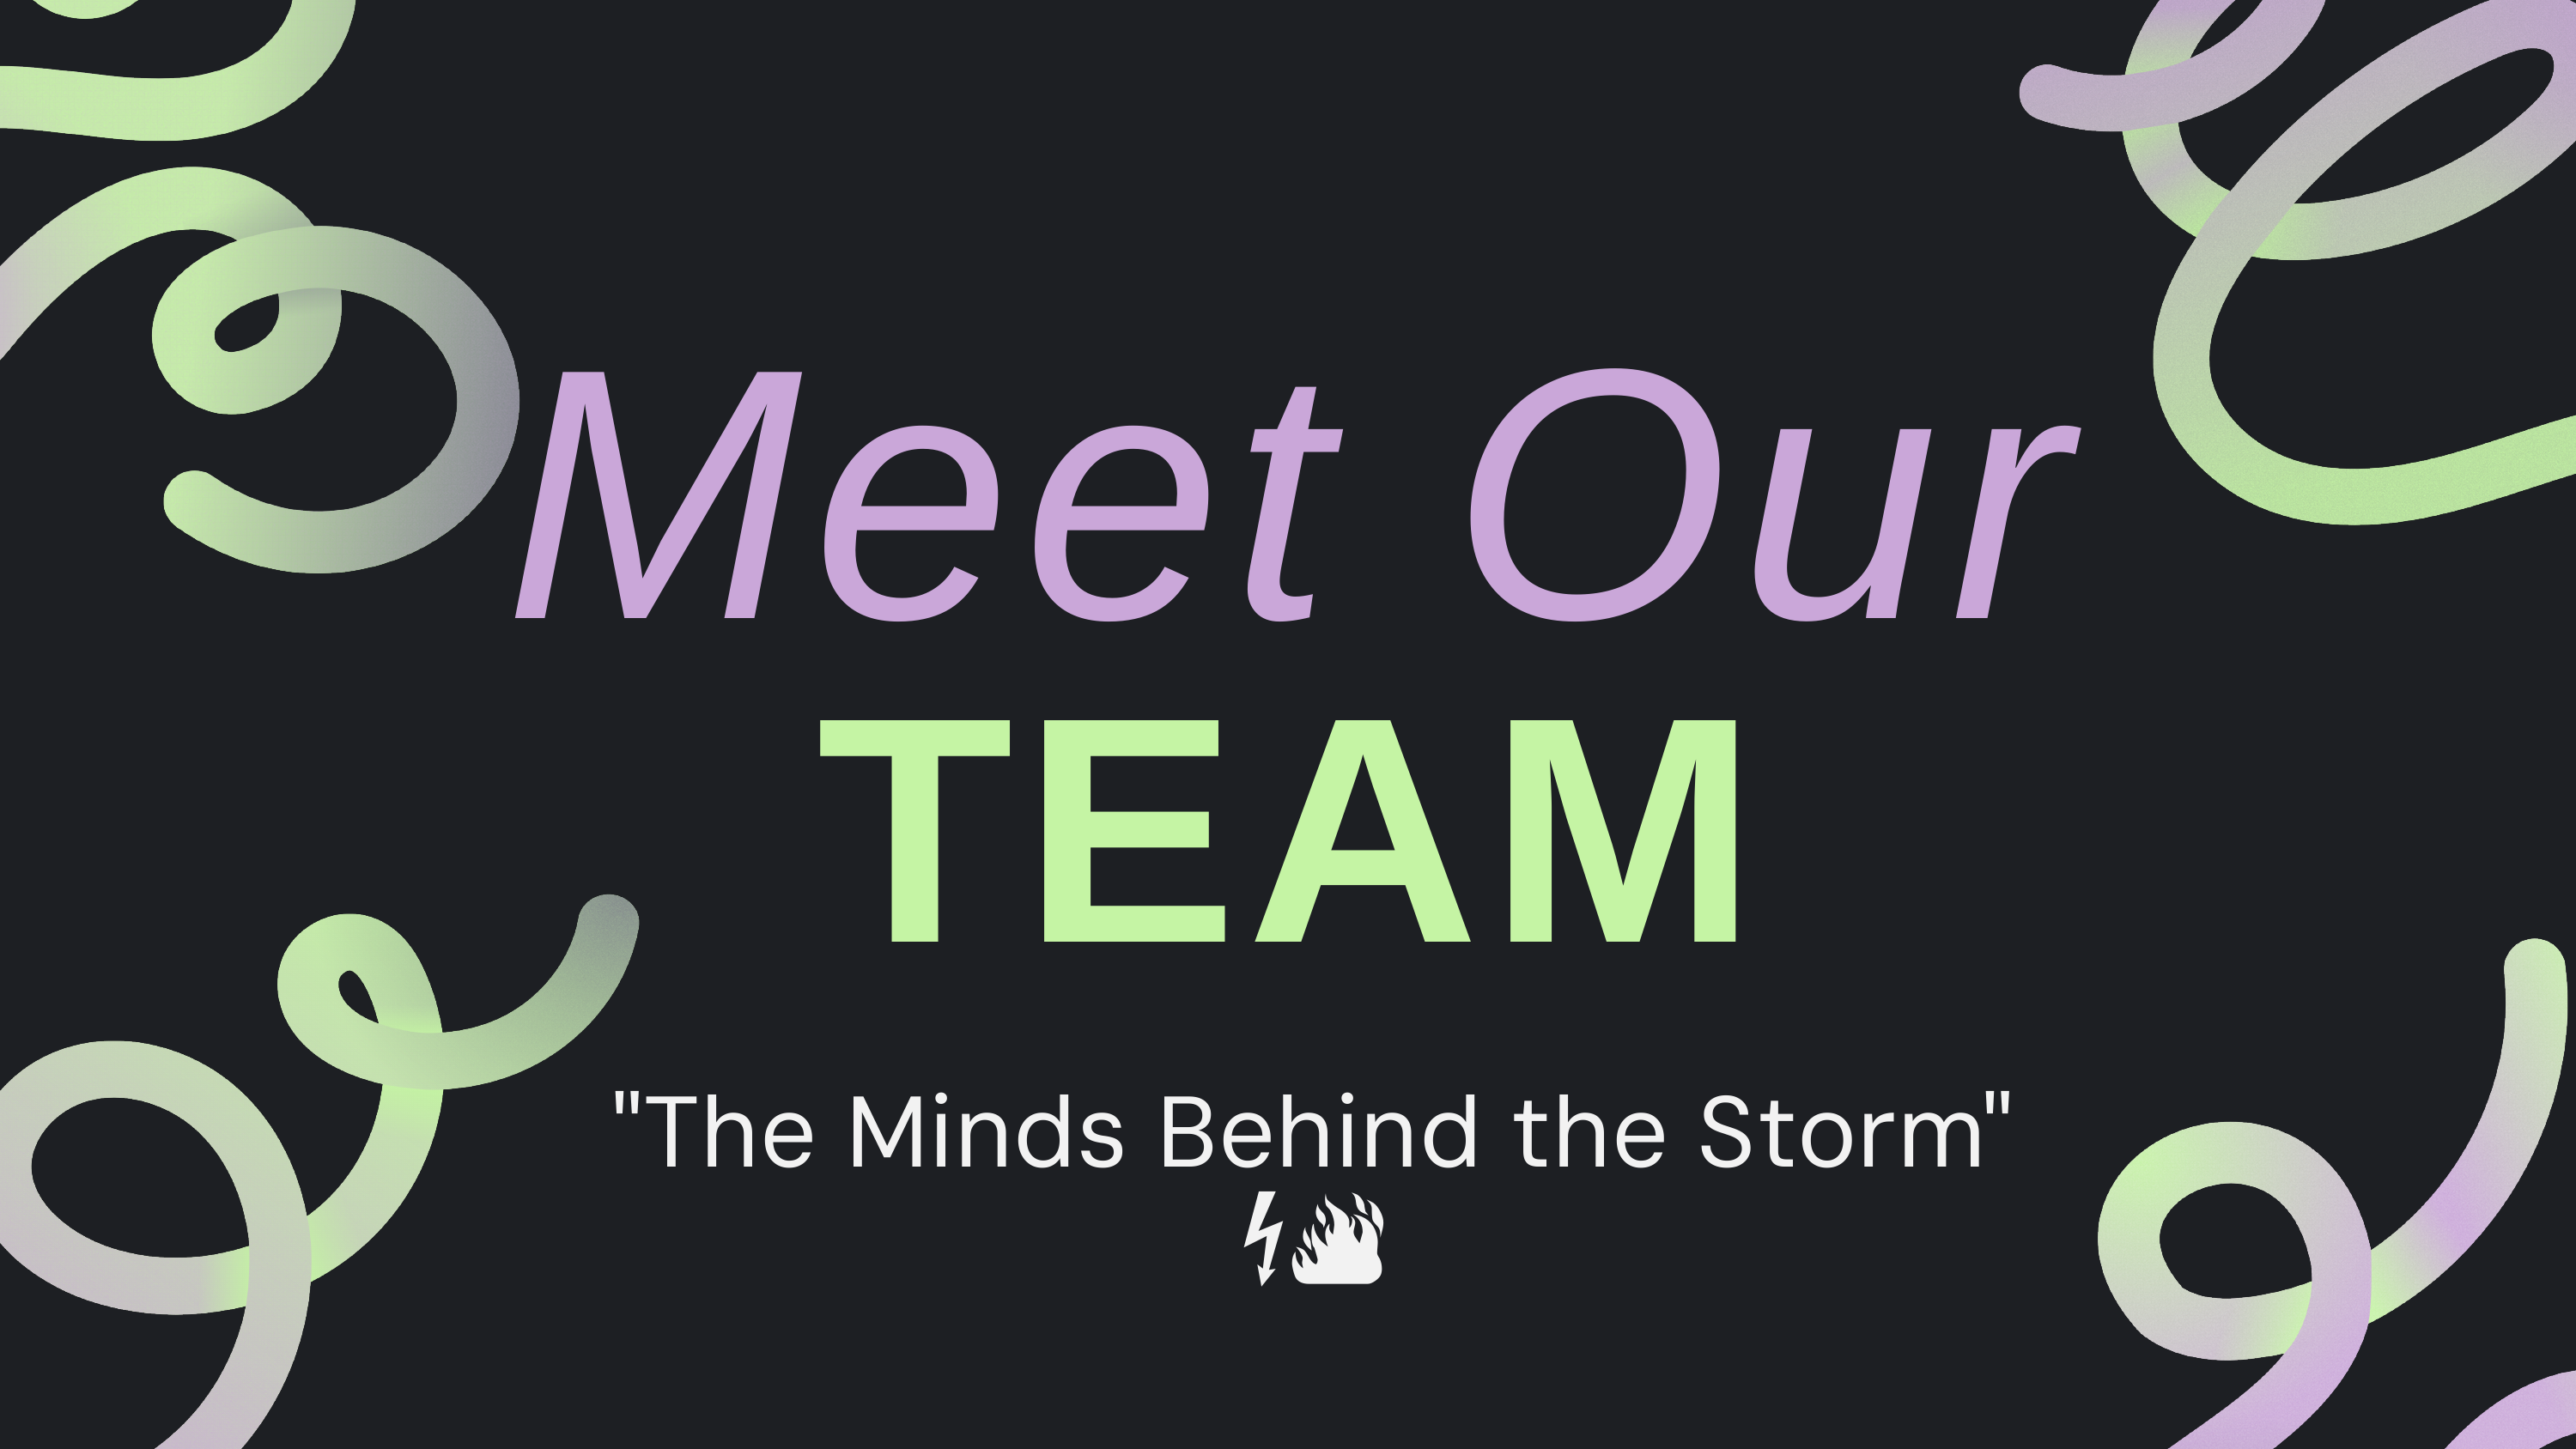

Meet Our
TEAM

"The Minds Behind the Storm"
⚡🔥